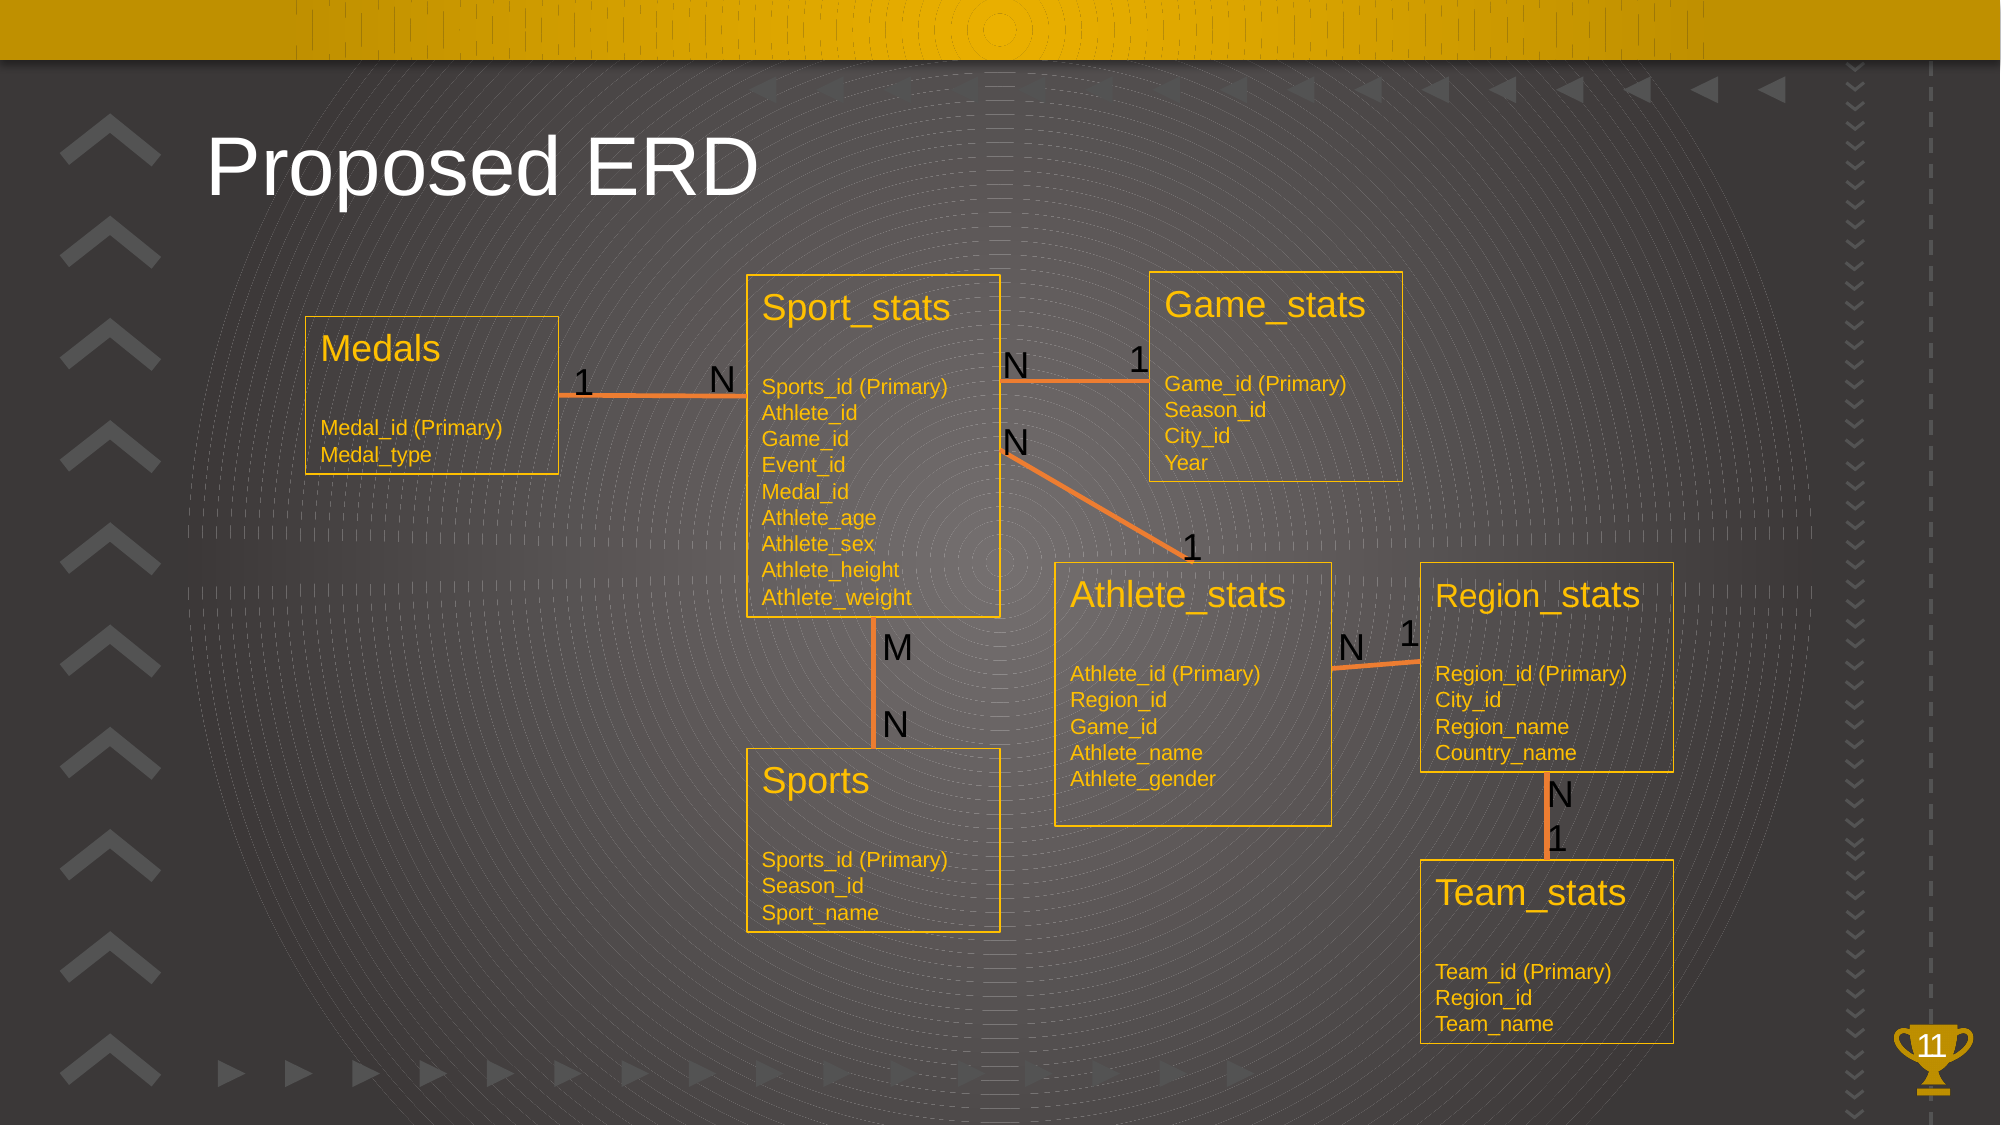

# Proposed ERD
Game_stats

Game_id (Primary)
Season_id
City_id
Year
Sport_stats

Sports_id (Primary)
Athlete_id
Game_id
Event_id
Medal_id
Athlete_age
Athlete_sex
Athlete_height
Athlete_weight
Medals

Medal_id (Primary)
Medal_type
1
N
N
1
N
1
Athlete_stats

Athlete_id (Primary)
Region_id
Game_id
Athlete_name
Athlete_gender

Region_stats

Region_id (Primary)
City_id
Region_name
Country_name
1
M
N
N
Sports

Sports_id (Primary)
Season_id
Sport_name
N
1
Team_stats

Team_id (Primary)
Region_id
Team_name
11